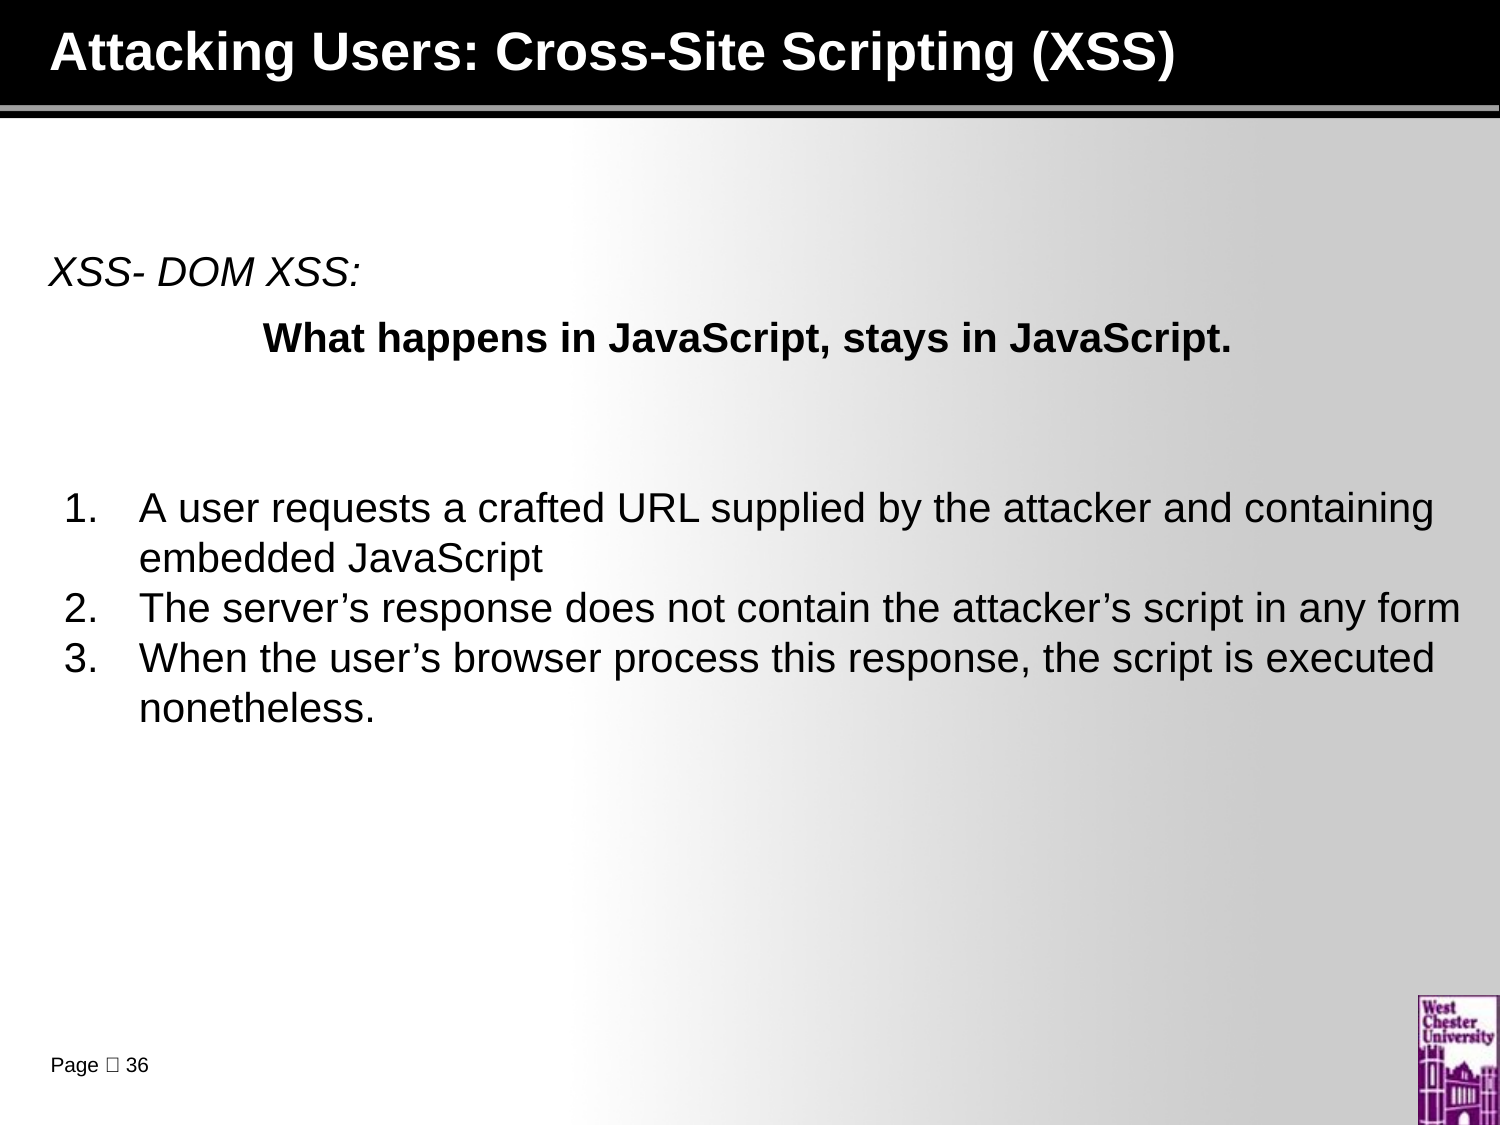

# Attacking Users: Cross-Site Scripting (XSS)
XSS- DOM XSS:
What happens in JavaScript, stays in JavaScript.

A user requests a crafted URL supplied by the attacker and containing embedded JavaScript
The server’s response does not contain the attacker’s script in any form
When the user’s browser process this response, the script is executed nonetheless.